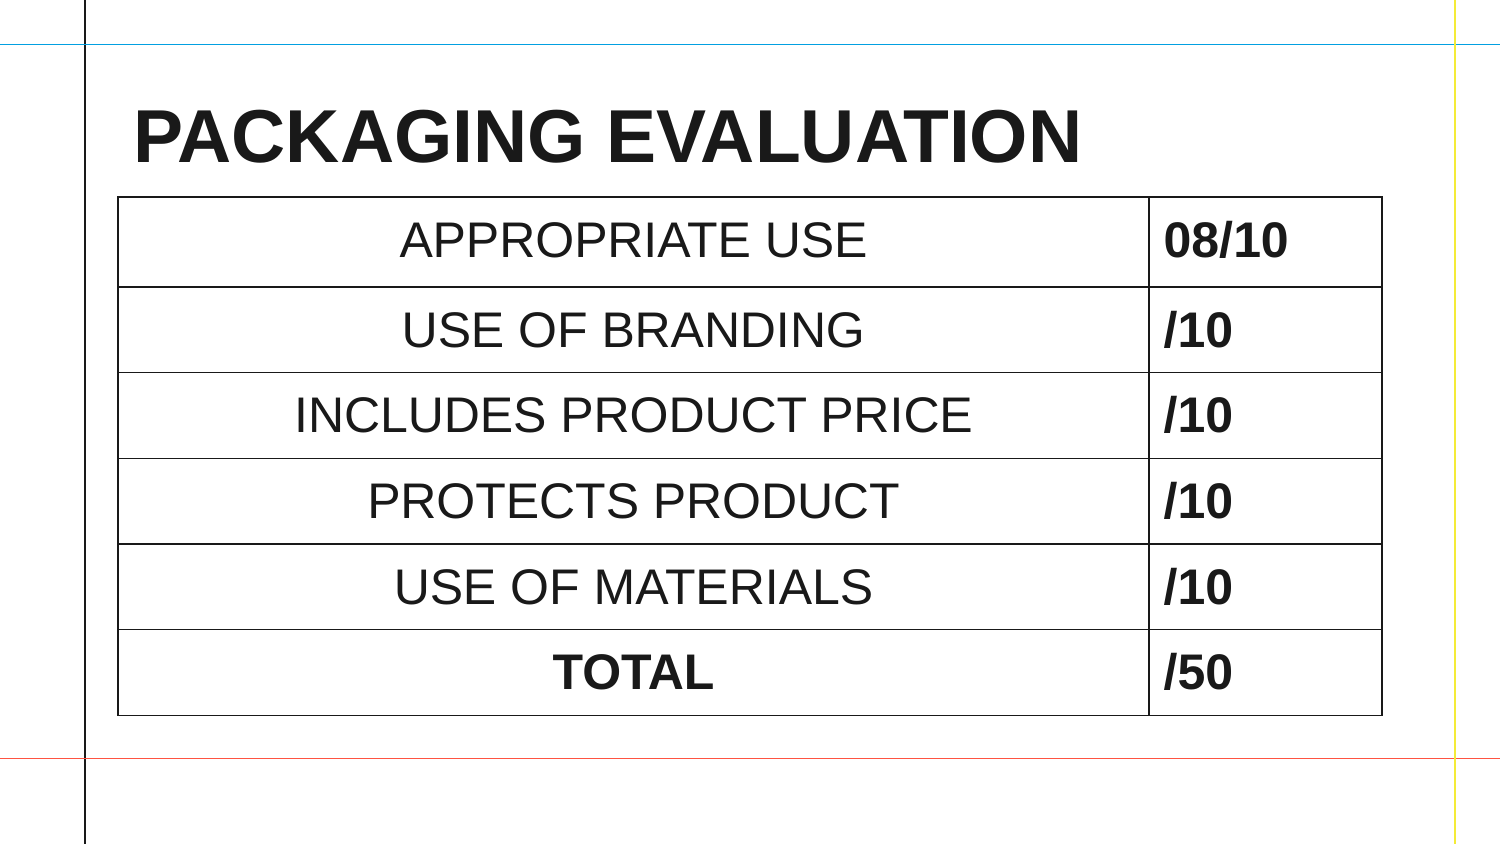

# PACKAGING EVALUATION
| APPROPRIATE USE | 08/10 |
| --- | --- |
| USE OF BRANDING | /10 |
| INCLUDES PRODUCT PRICE | /10 |
| PROTECTS PRODUCT | /10 |
| USE OF MATERIALS | /10 |
| TOTAL | /50 |